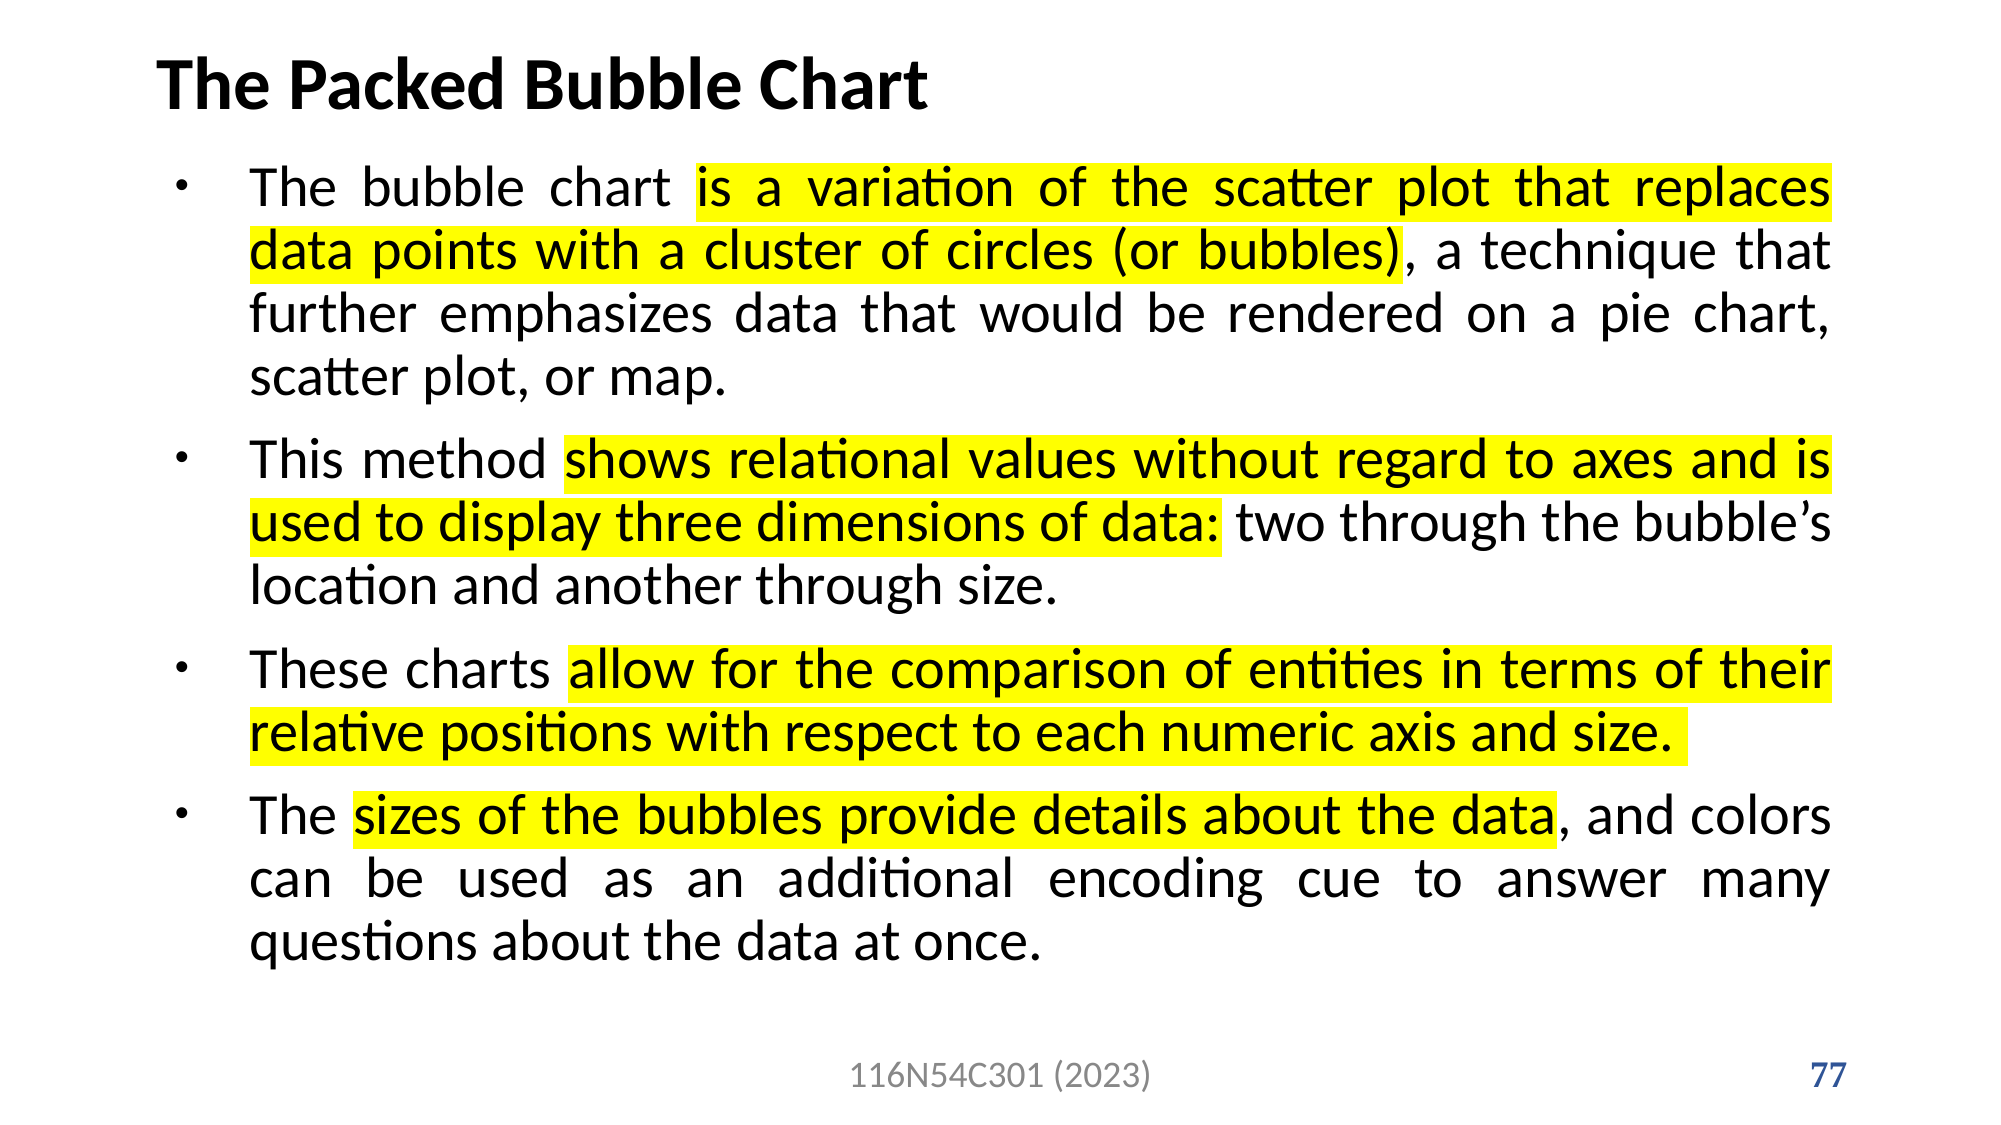

# The Packed Bubble Chart
The bubble chart is a variation of the scatter plot that replaces data points with a cluster of circles (or bubbles), a technique that further emphasizes data that would be rendered on a pie chart, scatter plot, or map.
This method shows relational values without regard to axes and is used to display three dimensions of data: two through the bubble’s location and another through size.
These charts allow for the comparison of entities in terms of their relative positions with respect to each numeric axis and size.
The sizes of the bubbles provide details about the data, and colors can be used as an additional encoding cue to answer many questions about the data at once.
116N54C301 (2023)
77